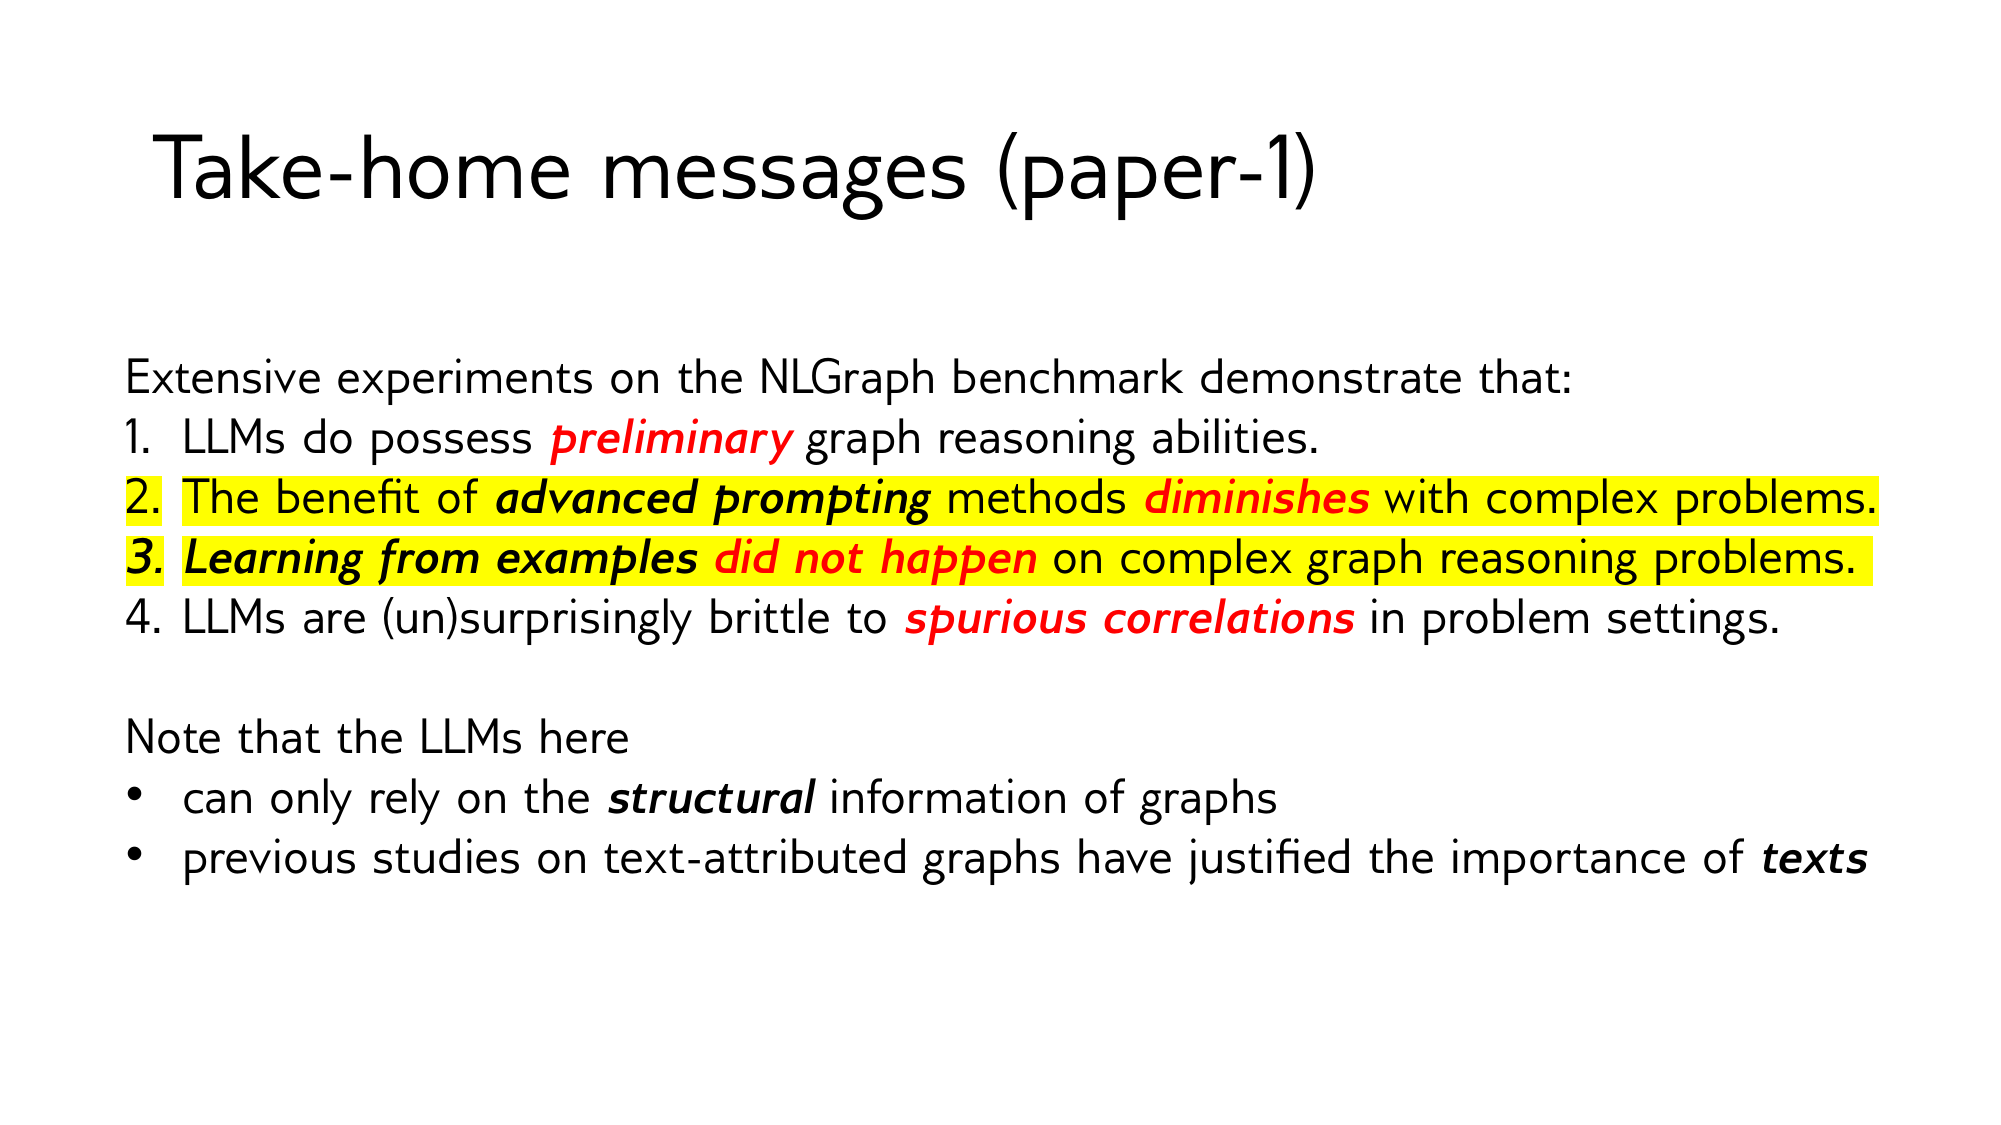

# Take-home messages (paper-1)
﻿Extensive experiments on the NLGraph benchmark demonstrate that:
LLMs do possess preliminary graph reasoning abilities.
The benefit of advanced prompting methods diminishes with complex problems.
Learning from examples did not happen on complex graph reasoning problems.
LLMs are (un)surprisingly brittle to spurious correlations in problem settings.

Note that the LLMs here
can only rely on the structural information of graphs
previous studies on text-attributed graphs have justified the importance of texts